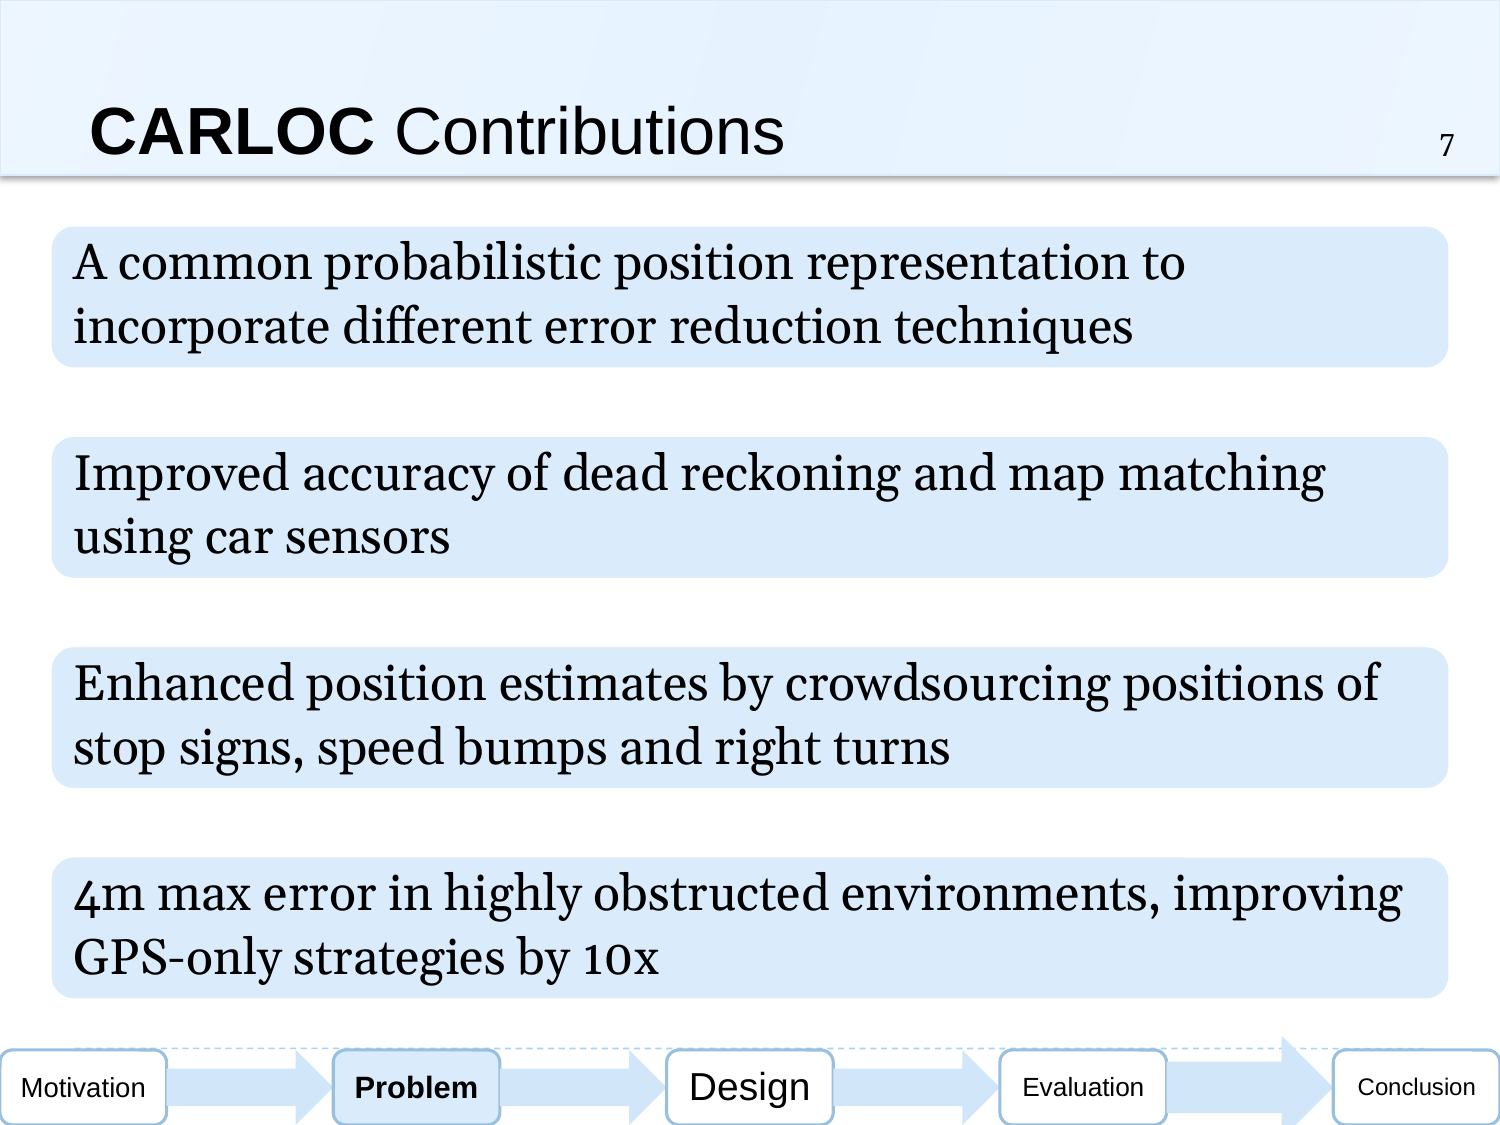

# CARLOC Contributions
7
4m max error in highly obstructed environments, improving GPS-only strategies by 10x
A common probabilistic position representation to incorporate different error reduction techniques
Enhanced position estimates by crowdsourcing positions of stop signs, speed bumps and right turns
Improved accuracy of dead reckoning and map matching using car sensors

Motivation
Design
Evaluation
Conclusion
Problem